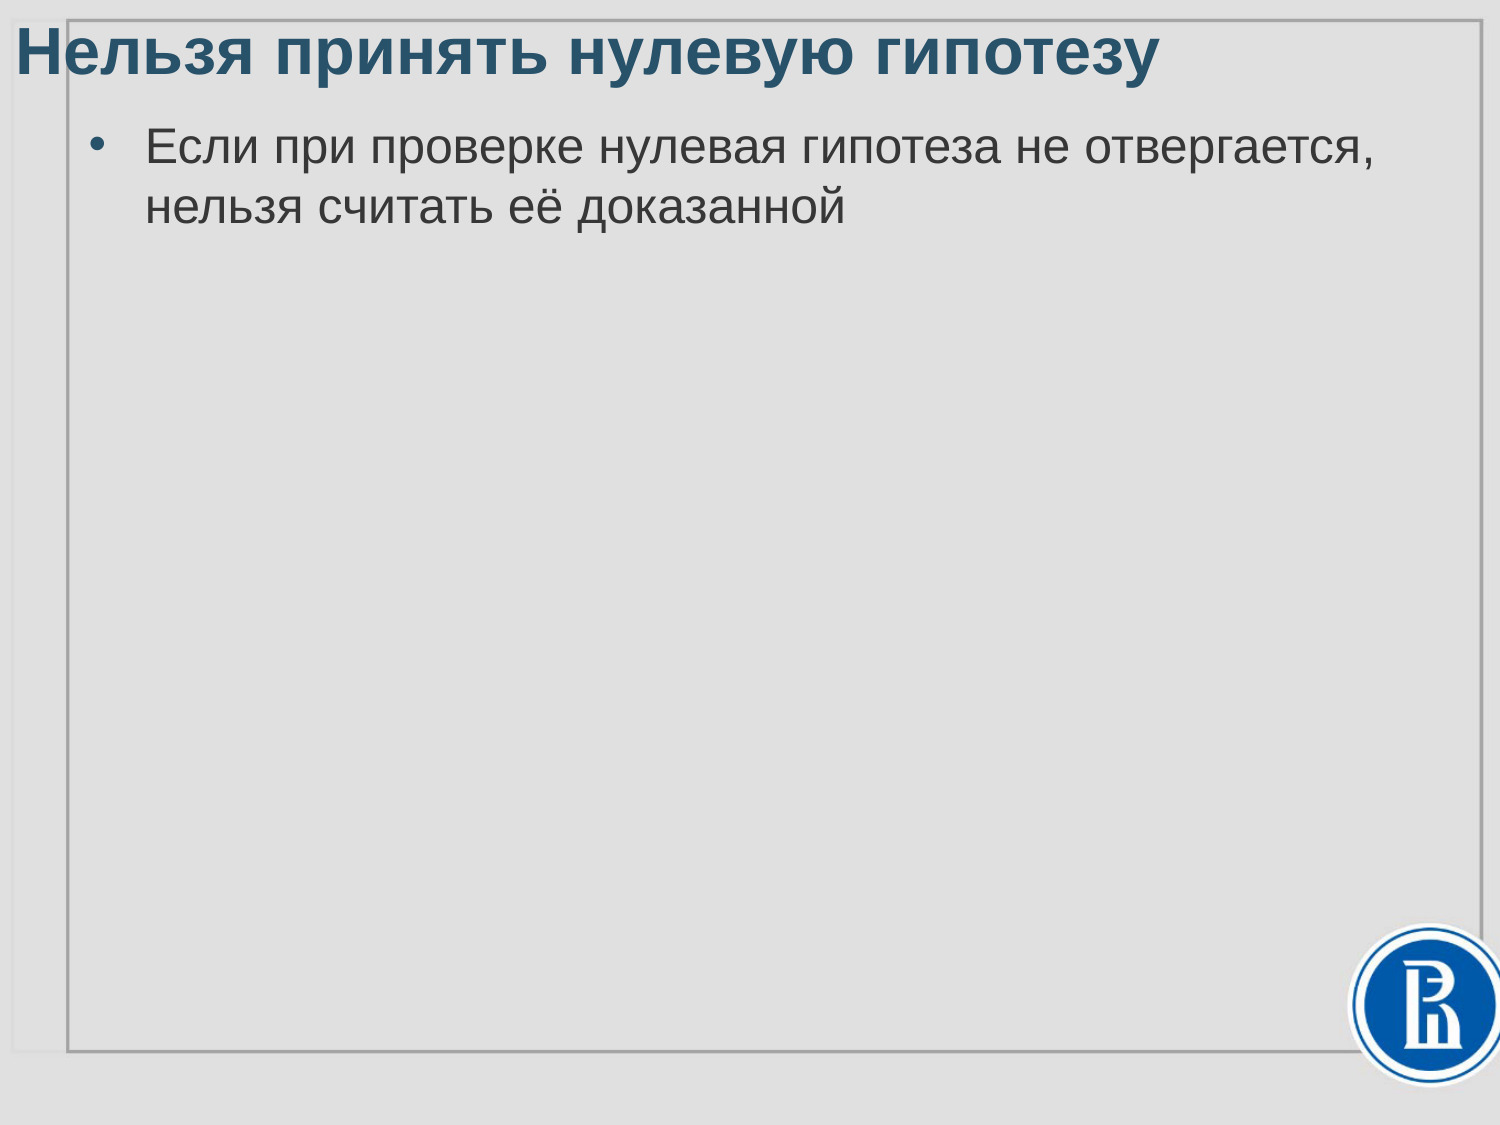

# Нельзя принять нулевую гипотезу
Если при проверке нулевая гипотеза не отвергается, нельзя считать её доказанной